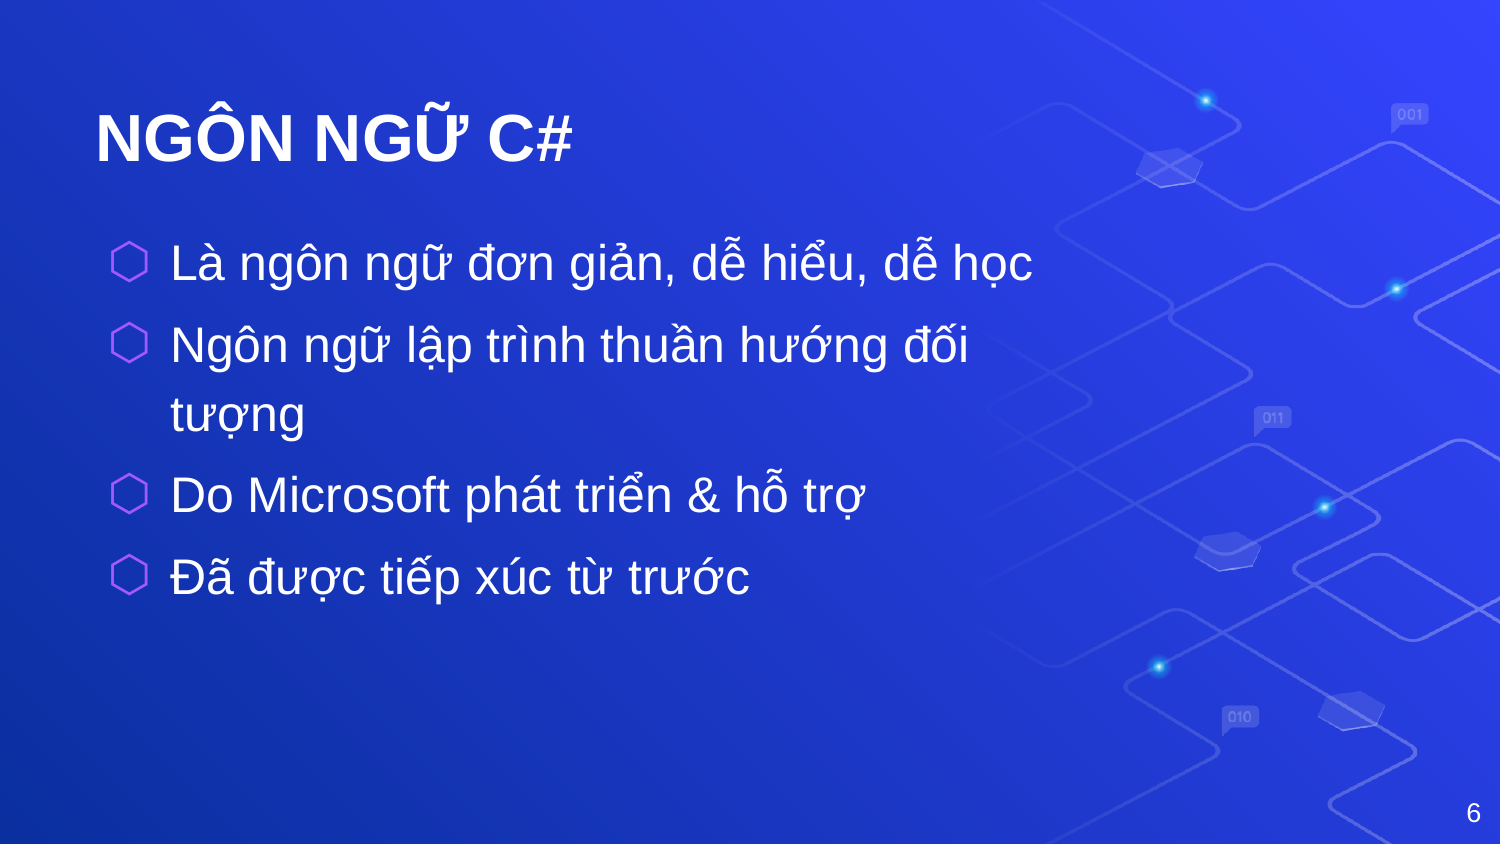

# NGÔN NGỮ C#
Là ngôn ngữ đơn giản, dễ hiểu, dễ học
Ngôn ngữ lập trình thuần hướng đối tượng
Do Microsoft phát triển & hỗ trợ
Đã được tiếp xúc từ trước
6